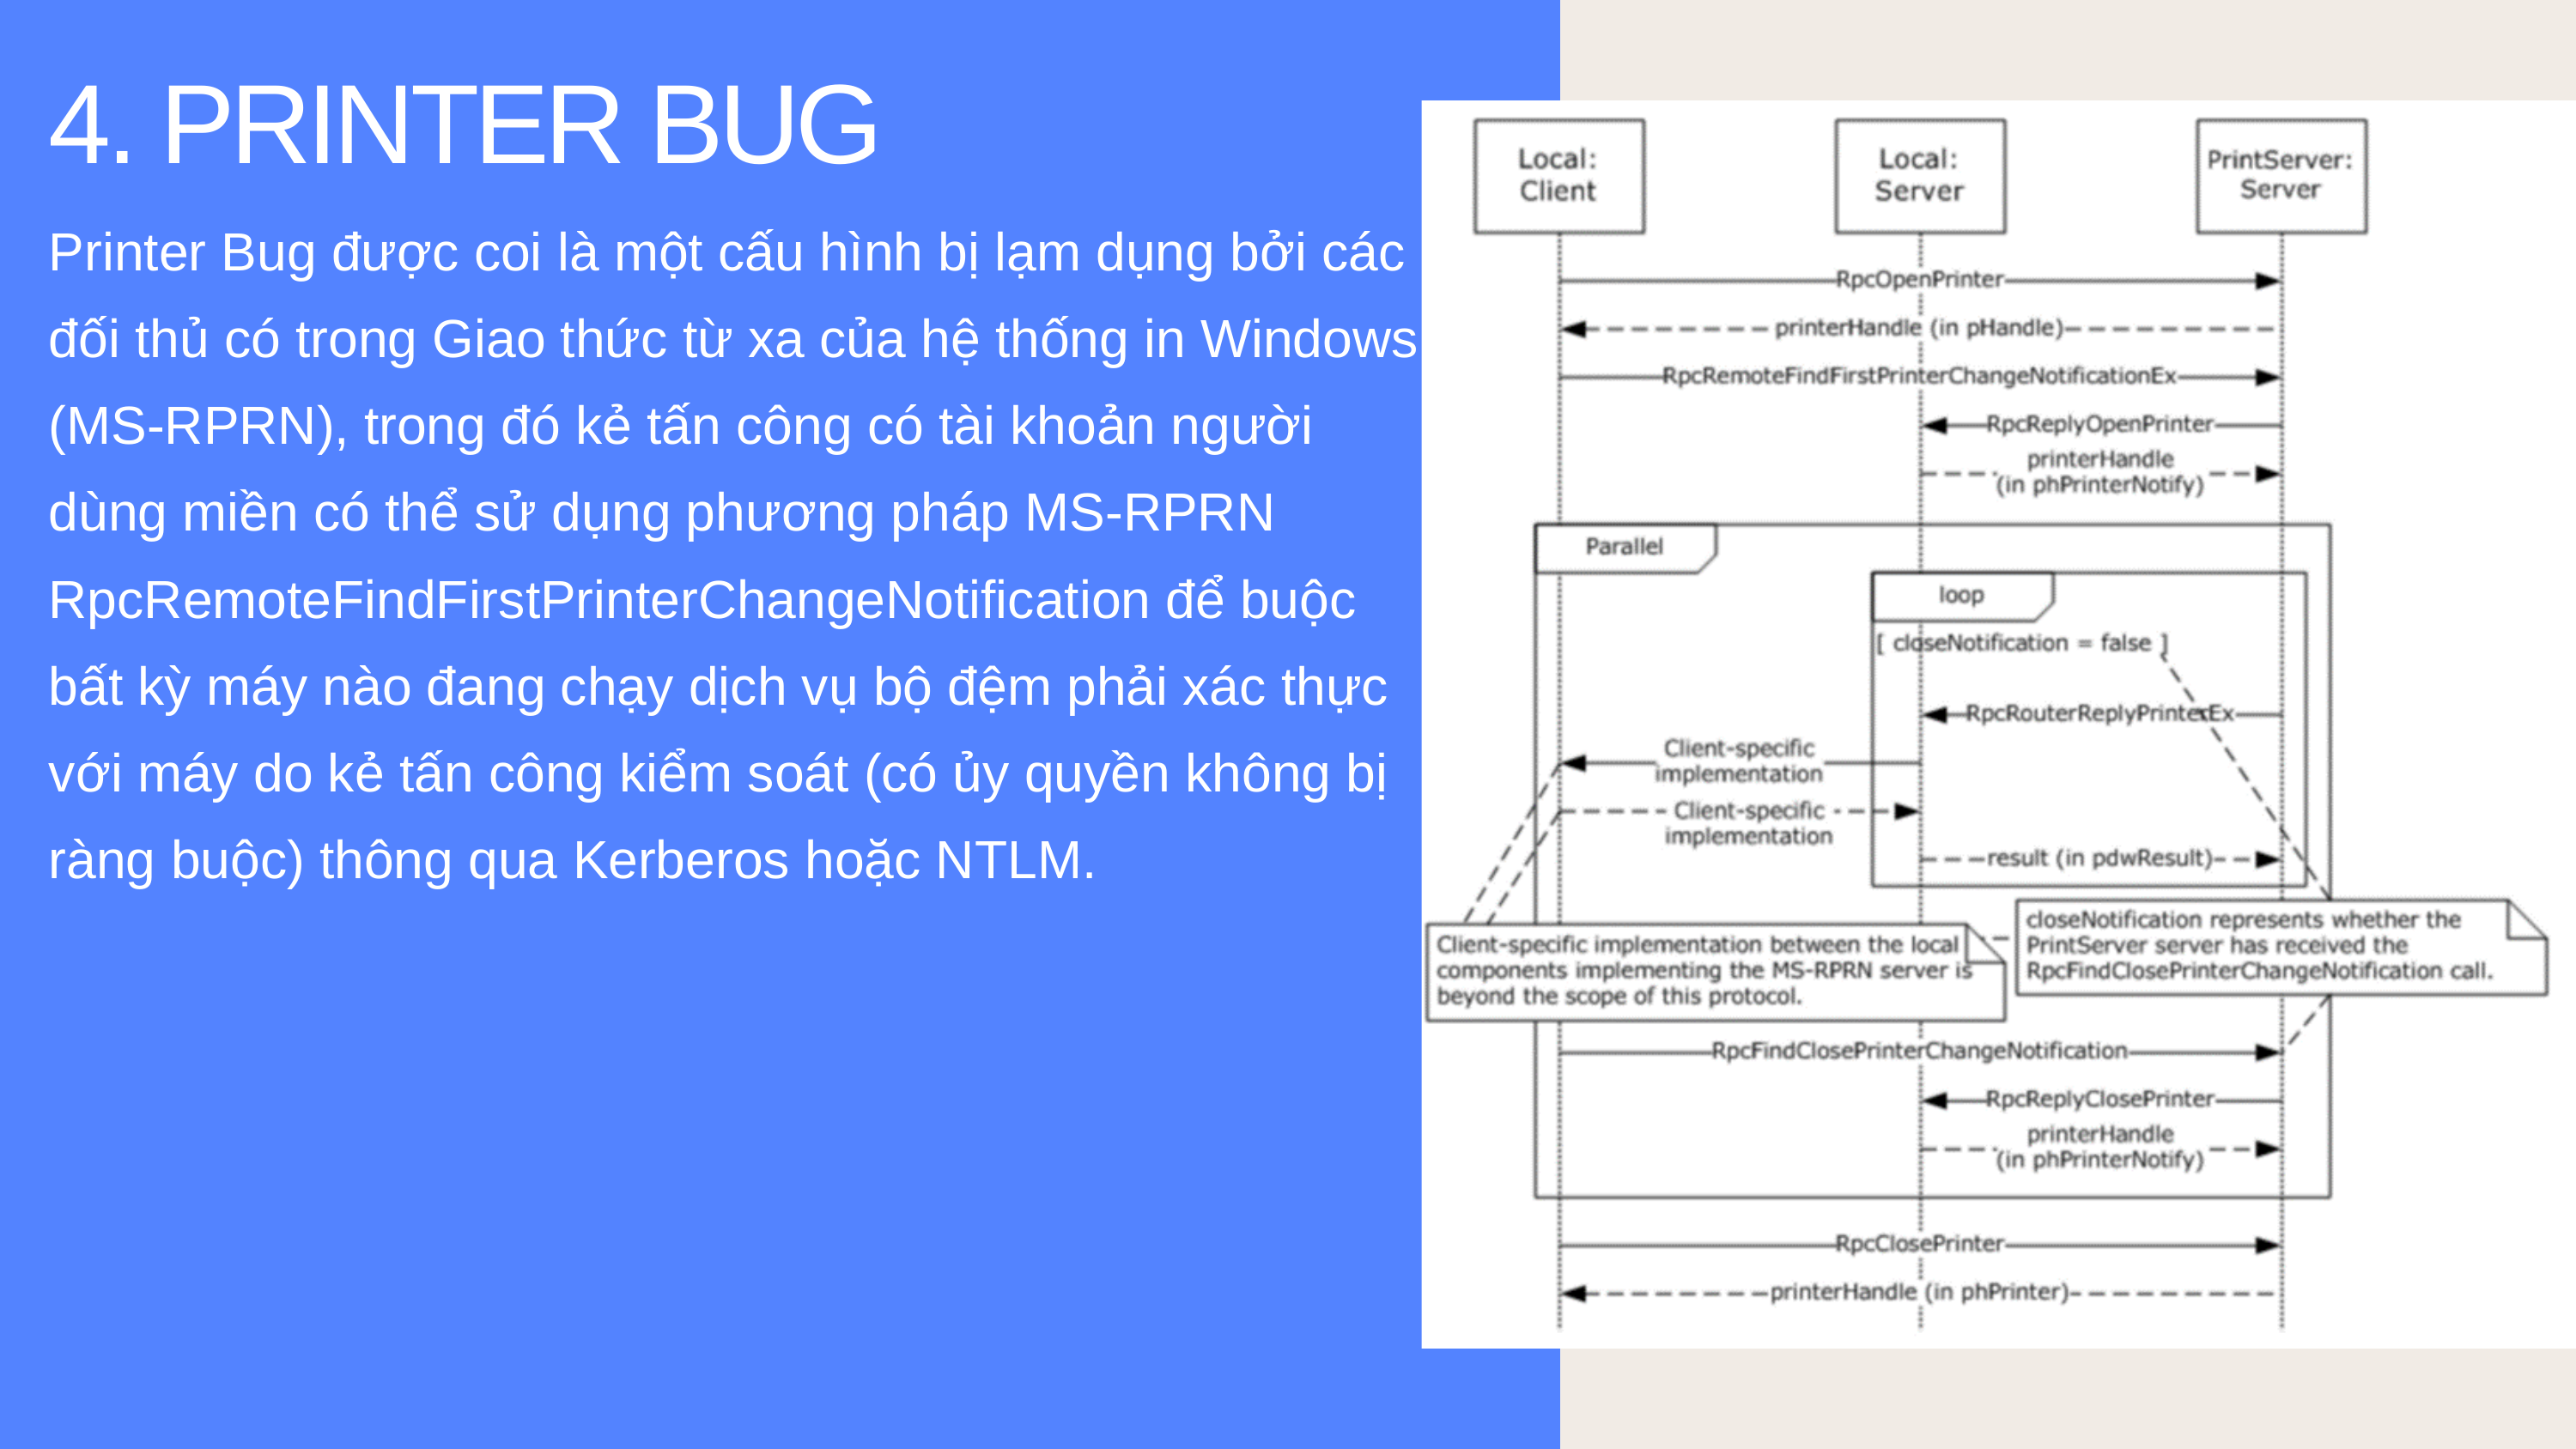

4. PRINTER BUG

Printer Bug được coi là một cấu hình bị lạm dụng bởi các đối thủ có trong Giao thức từ xa của hệ thống in Windows (MS-RPRN), trong đó kẻ tấn công có tài khoản người dùng miền có thể sử dụng phương pháp MS-RPRN RpcRemoteFindFirstPrinterChangeNotification để buộc bất kỳ máy nào đang chạy dịch vụ bộ đệm phải xác thực với máy do kẻ tấn công kiểm soát (có ủy quyền không bị ràng buộc) thông qua Kerberos hoặc NTLM.